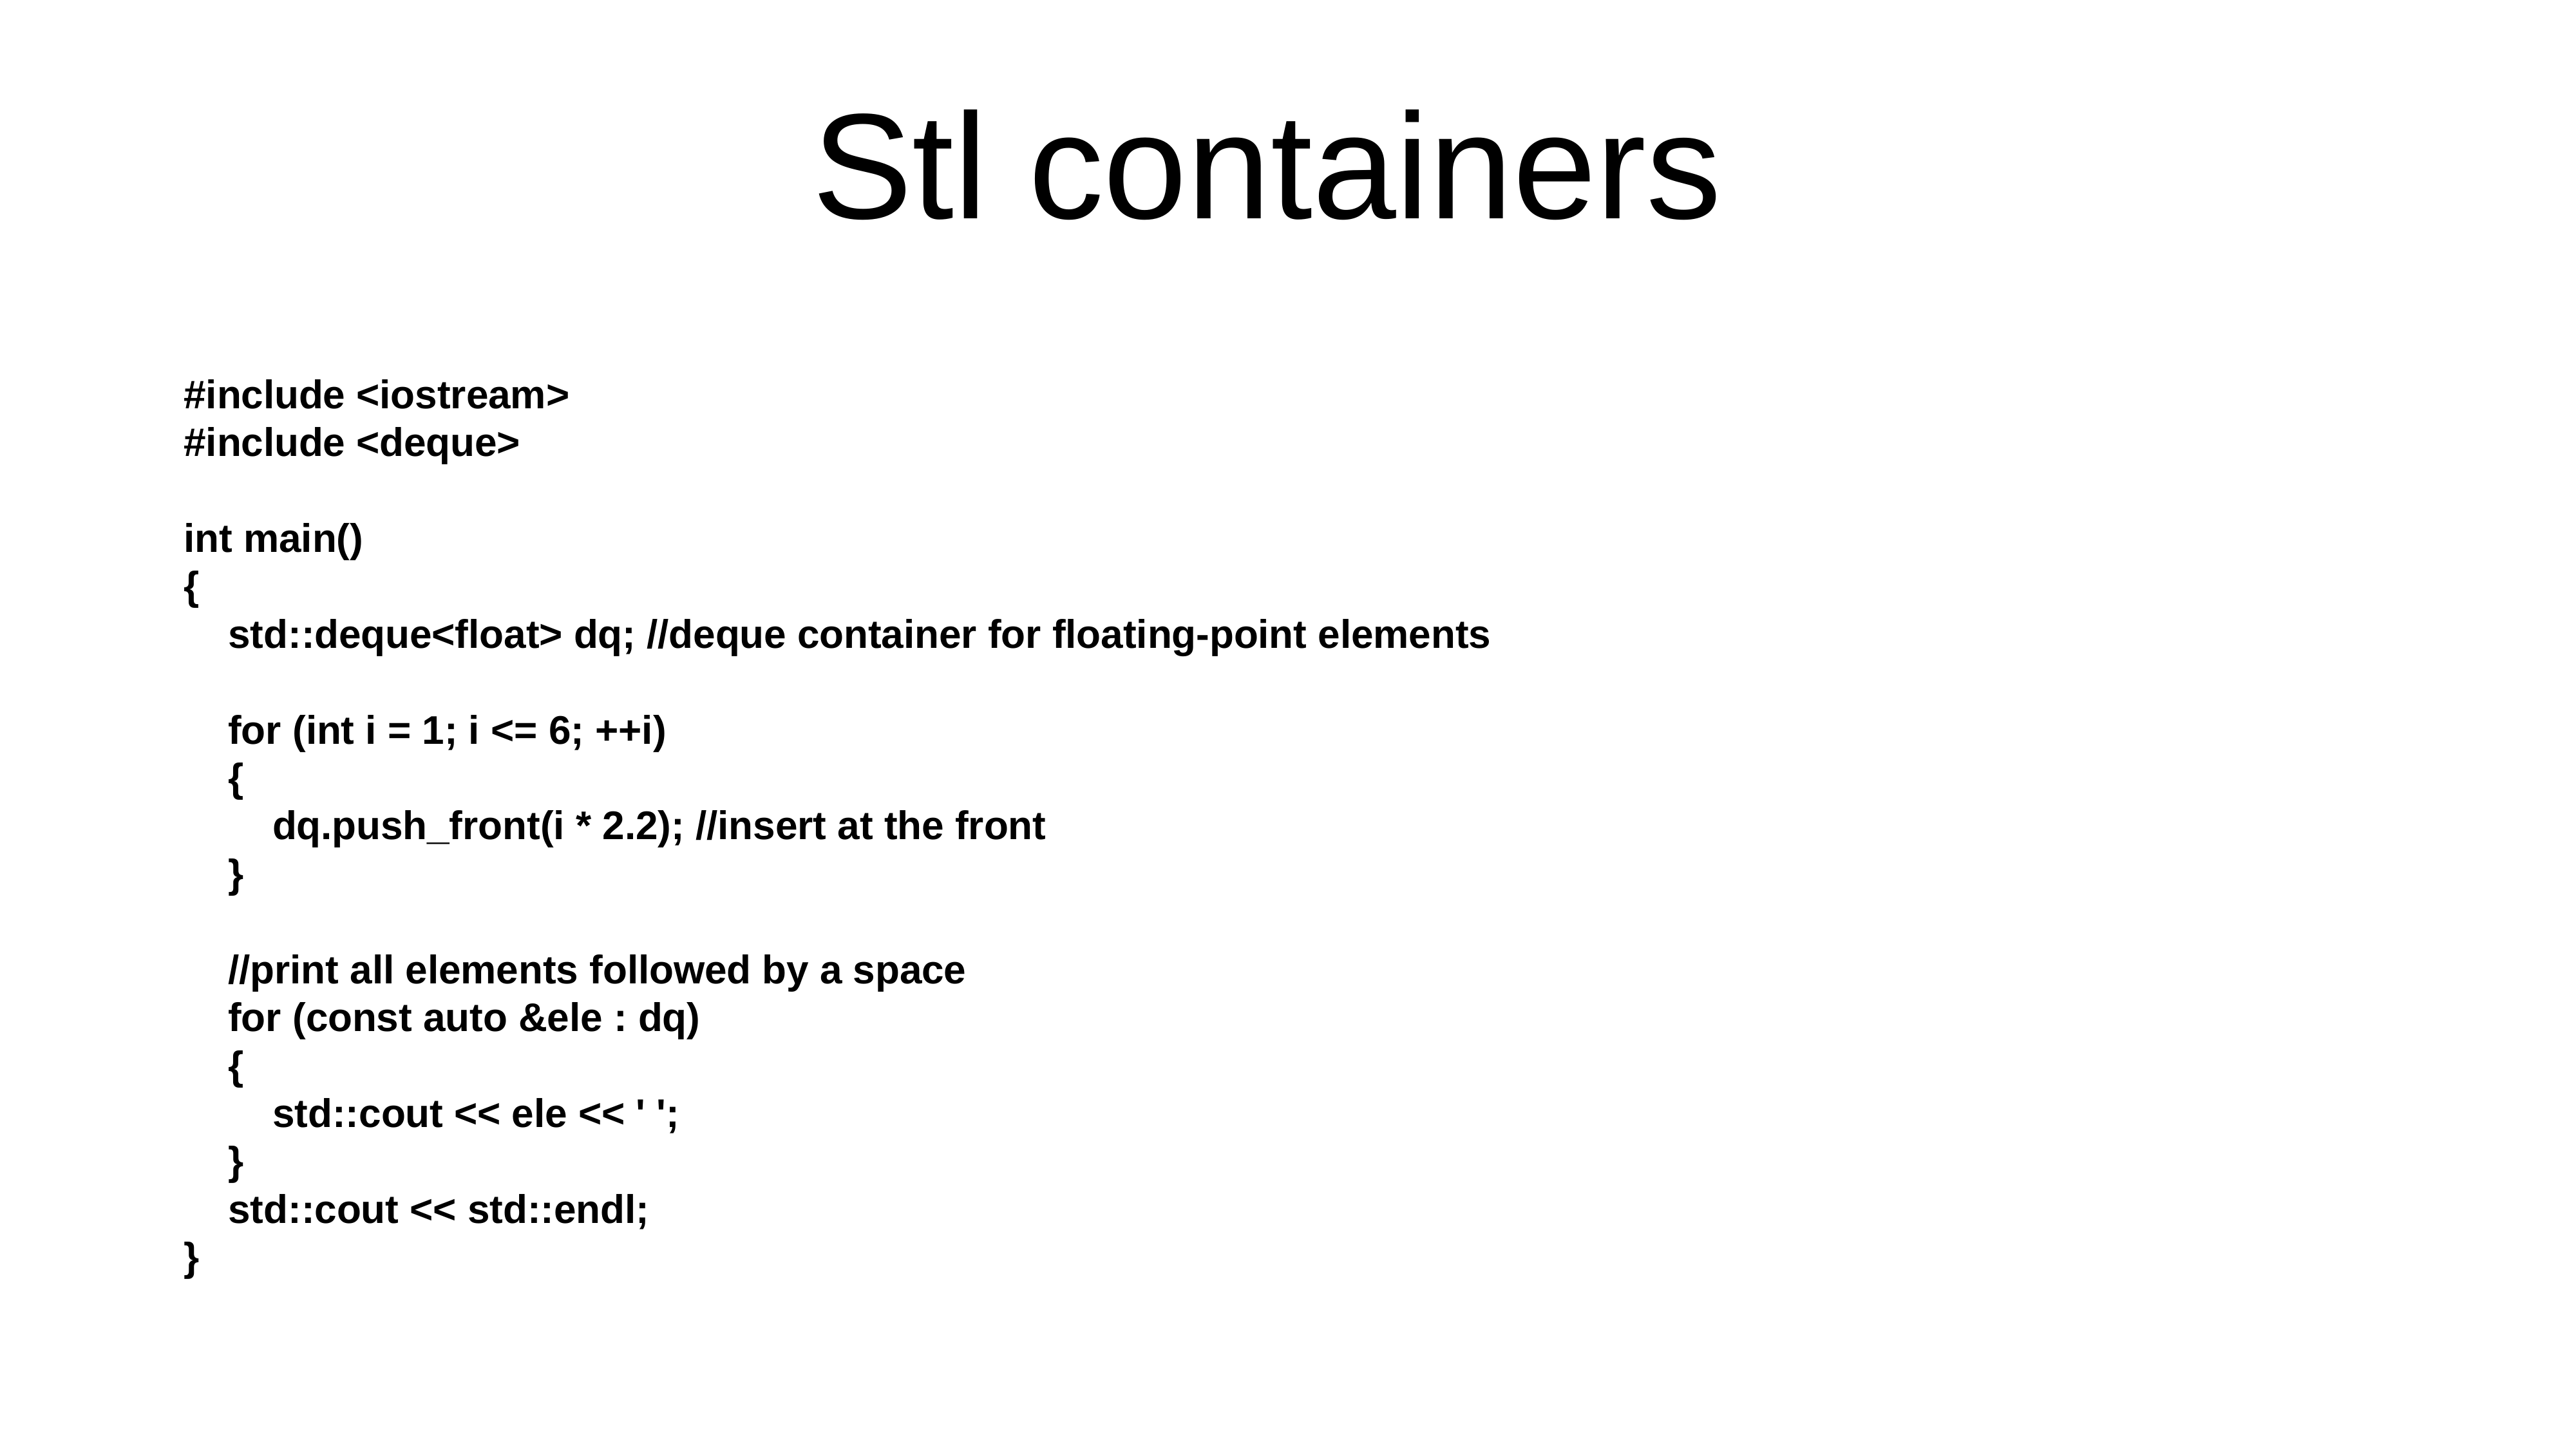

# Stl containers
#include <iostream>
#include <deque>

int main()
{
    std::deque<float> dq; //deque container for floating-point elements

    for (int i = 1; i <= 6; ++i)
    {
        dq.push_front(i * 2.2); //insert at the front
    }

    //print all elements followed by a space
    for (const auto &ele : dq)
    {
        std::cout << ele << ' ';
    }
    std::cout << std::endl;
}